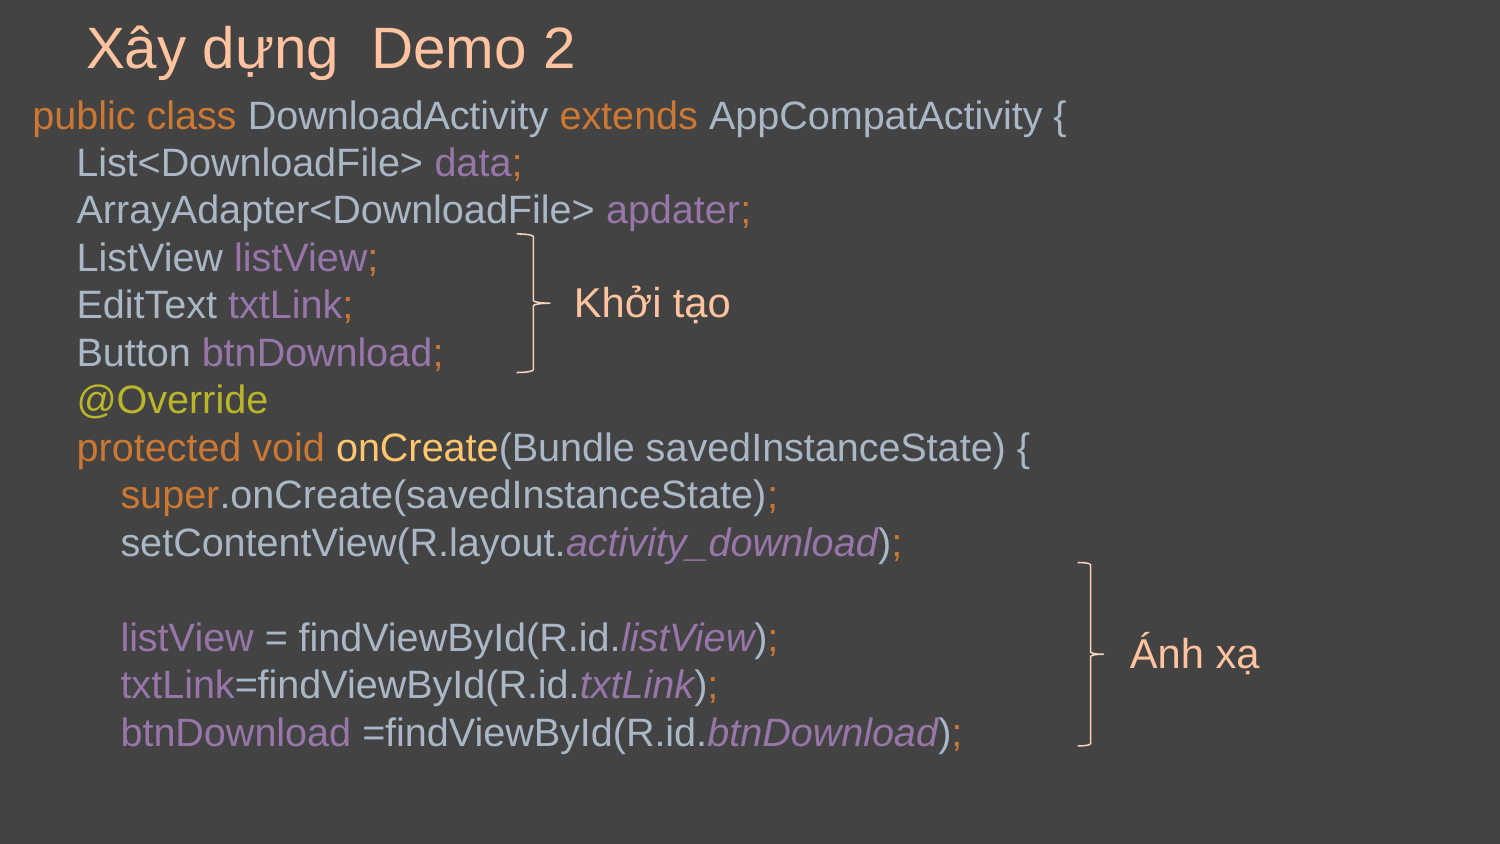

# Xây dựng  Demo 2
public class DownloadActivity extends AppCompatActivity {
    List<DownloadFile> data;
    ArrayAdapter<DownloadFile> apdater;
    ListView listView;
    EditText txtLink;
    Button btnDownload;
    @Override
    protected void onCreate(Bundle savedInstanceState) {
        super.onCreate(savedInstanceState);
        setContentView(R.layout.activity_download);
        listView = findViewById(R.id.listView);
        txtLink=findViewById(R.id.txtLink);
        btnDownload =findViewById(R.id.btnDownload);

Khởi tạo

Ánh xạ